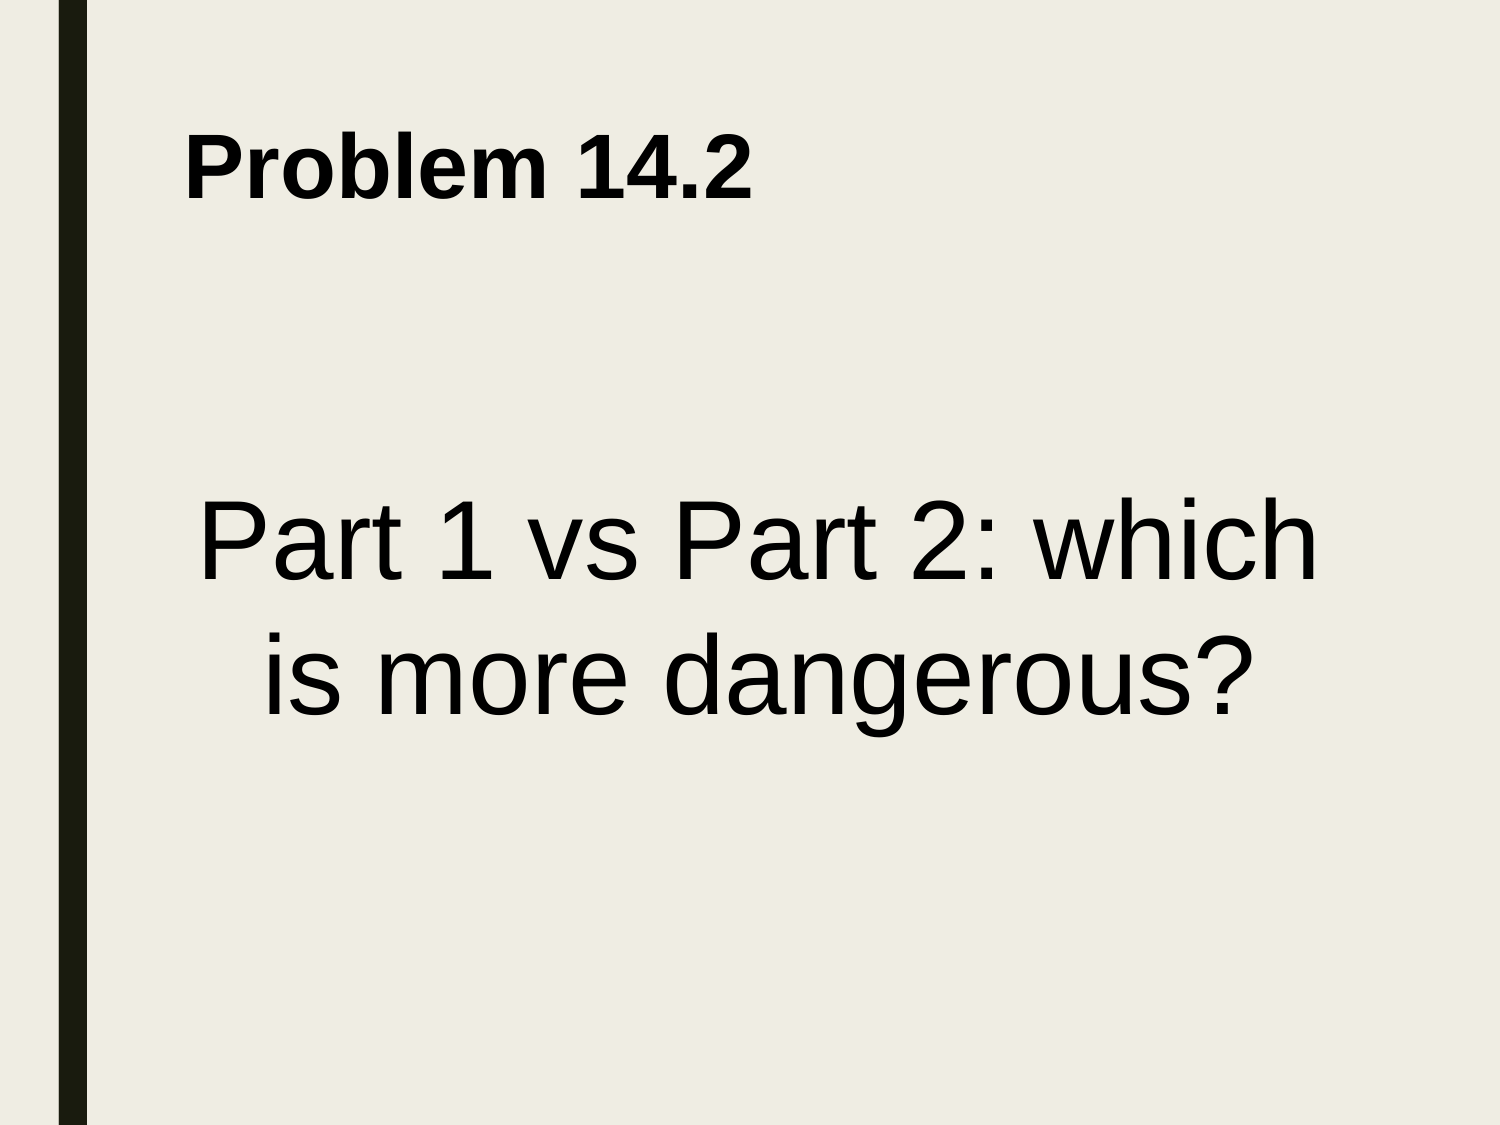

# Problem 14.2
Part 1 vs Part 2: which is more dangerous?